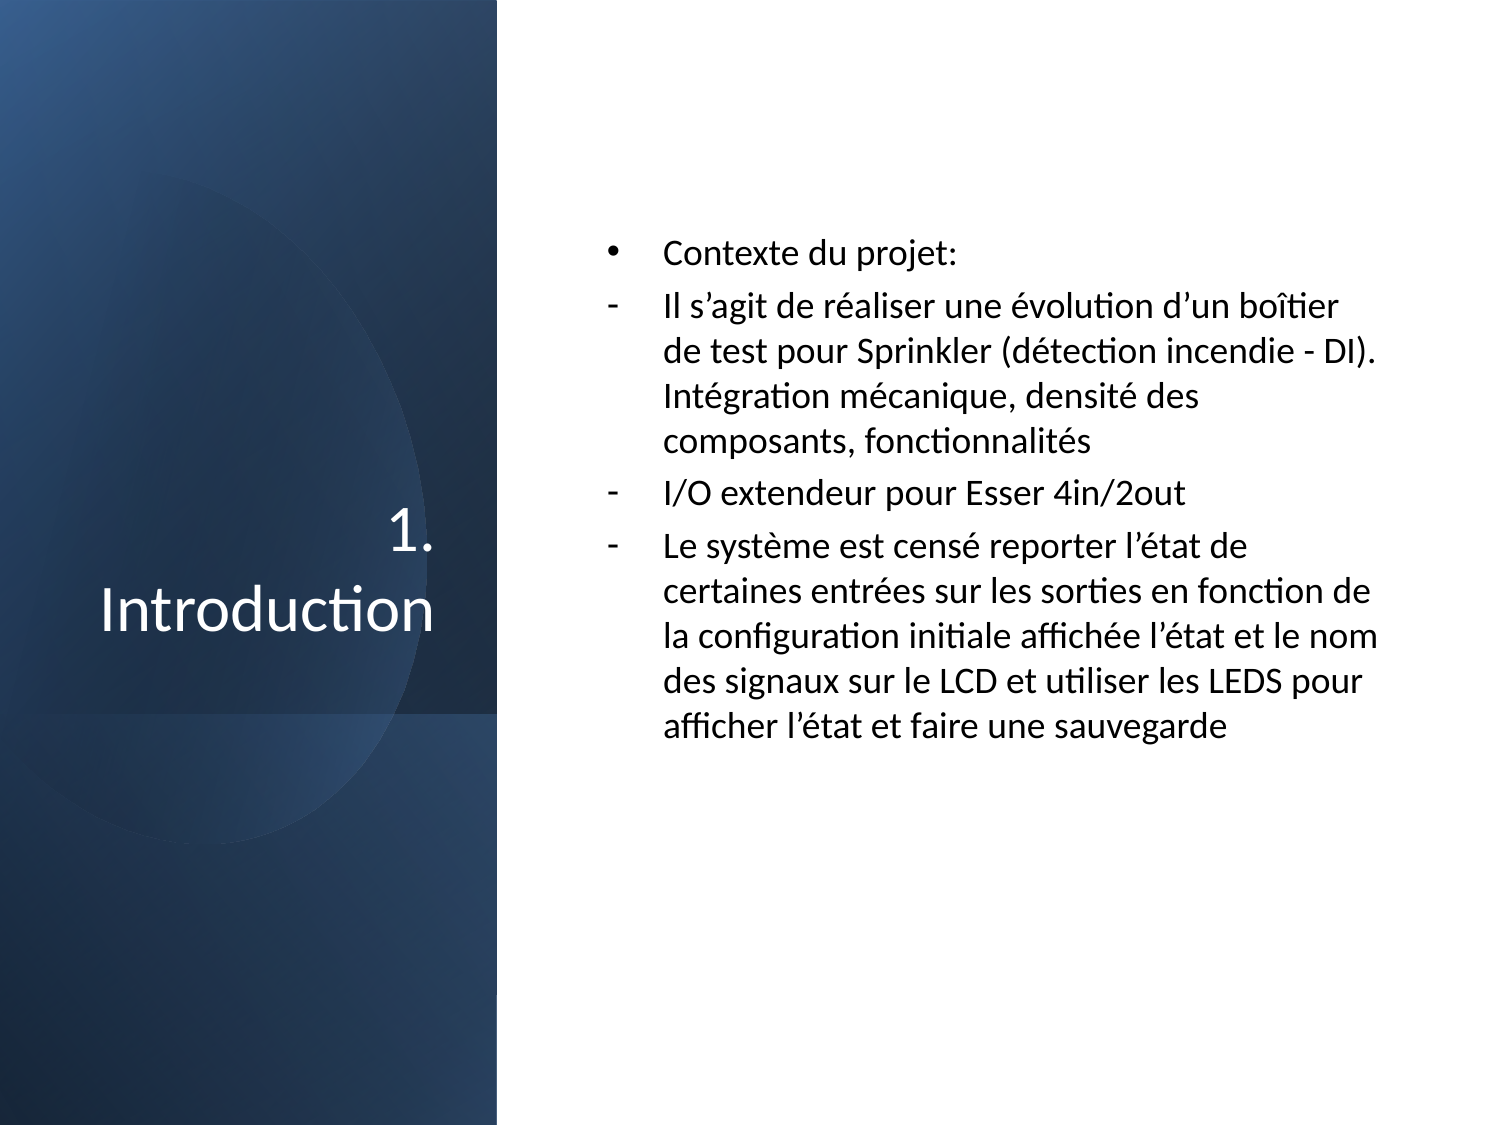

# 1. Introduction
Contexte du projet:
Il s’agit de réaliser une évolution d’un boîtier de test pour Sprinkler (détection incendie - DI). Intégration mécanique, densité des composants, fonctionnalités
I/O extendeur pour Esser 4in/2out
Le système est censé reporter l’état de certaines entrées sur les sorties en fonction de la configuration initiale affichée l’état et le nom des signaux sur le LCD et utiliser les LEDS pour afficher l’état et faire une sauvegarde